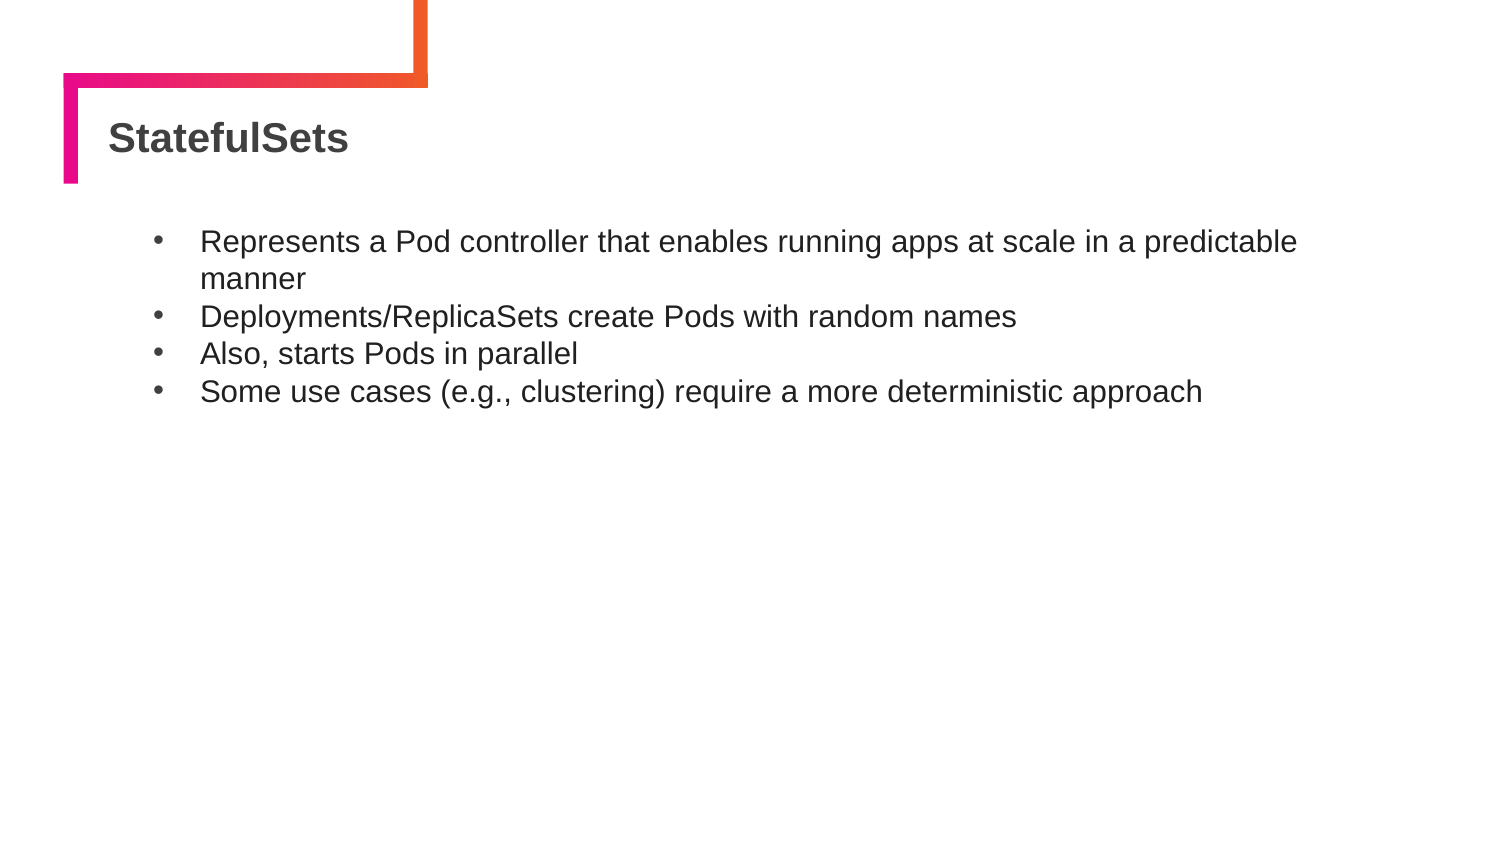

# StatefulSets
Represents a Pod controller that enables running apps at scale in a predictable manner
Deployments/ReplicaSets create Pods with random names
Also, starts Pods in parallel
Some use cases (e.g., clustering) require a more deterministic approach
148